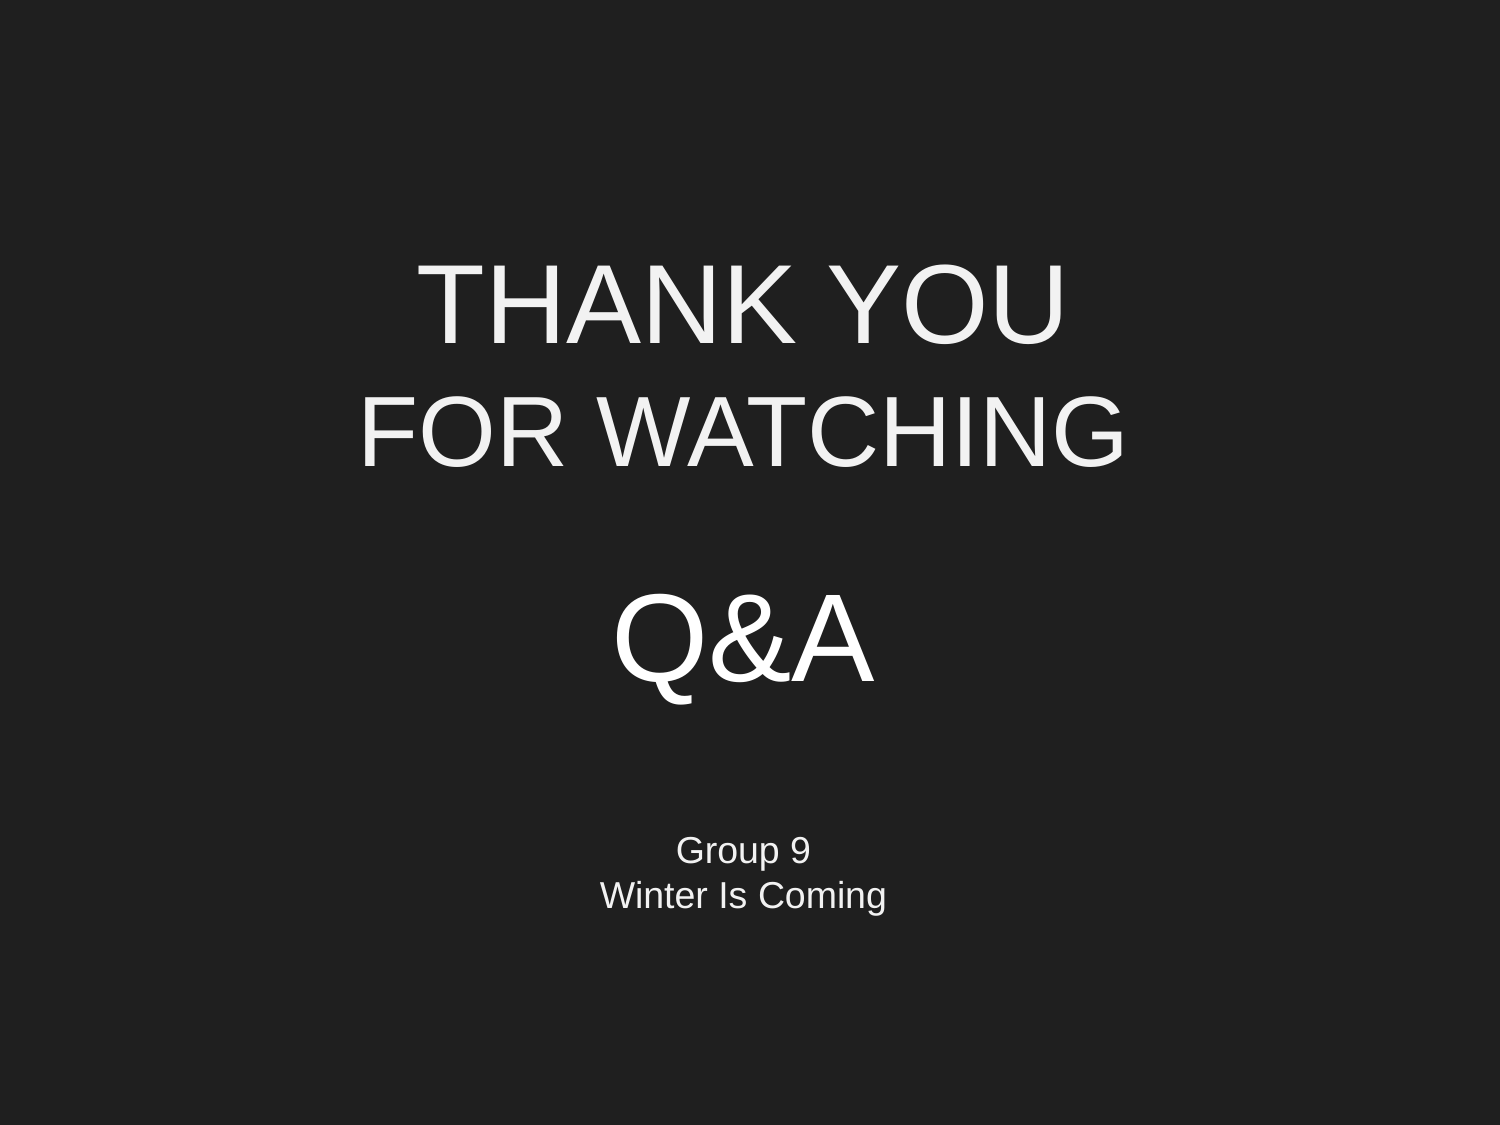

THANK YOU
FOR WATCHING
Q&A
Group 9
Winter Is Coming